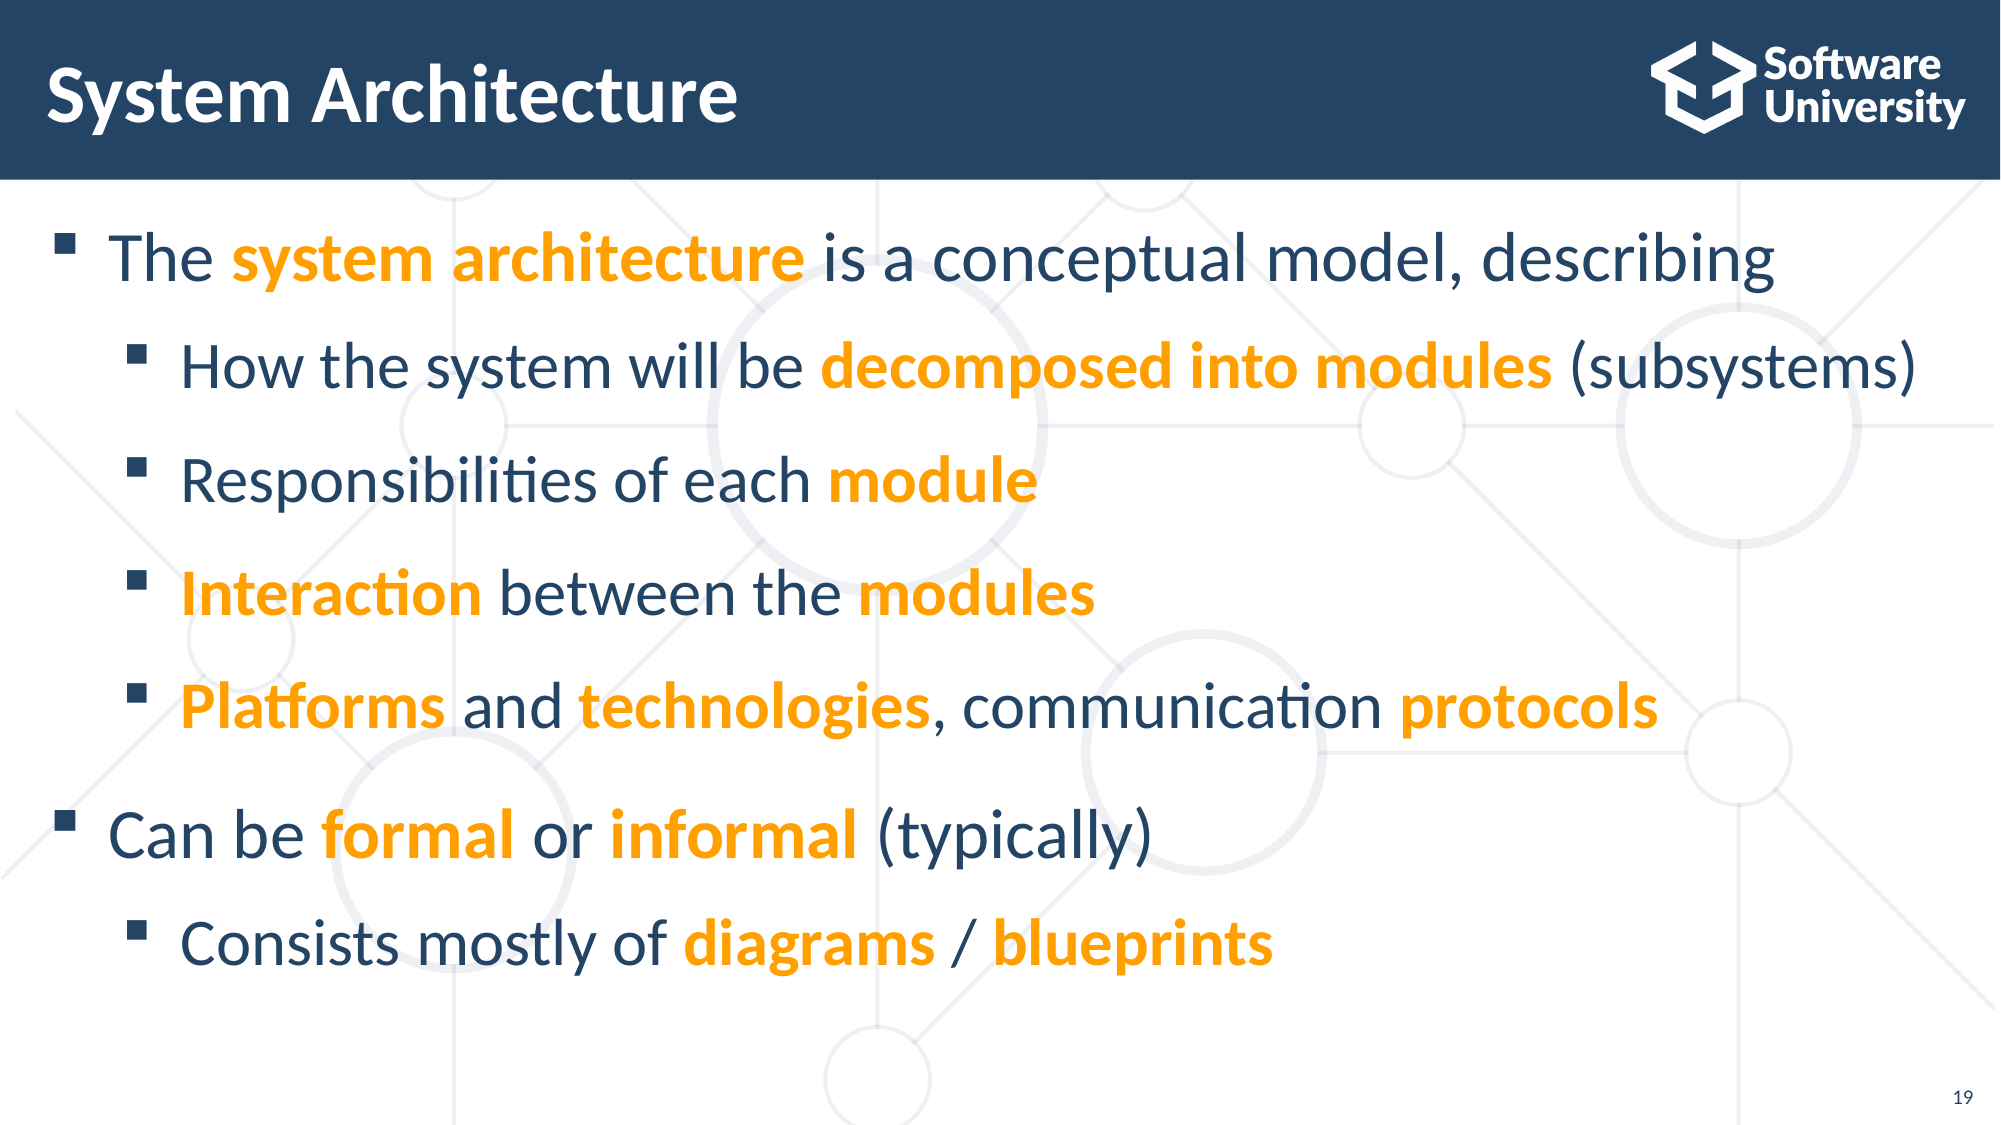

# System Architecture
The system architecture is a conceptual model, describing
How the system will be decomposed into modules (subsystems)
Responsibilities of each module
Interaction between the modules
Platforms and technologies, communication protocols
Can be formal or informal (typically)
Consists mostly of diagrams / blueprints
19